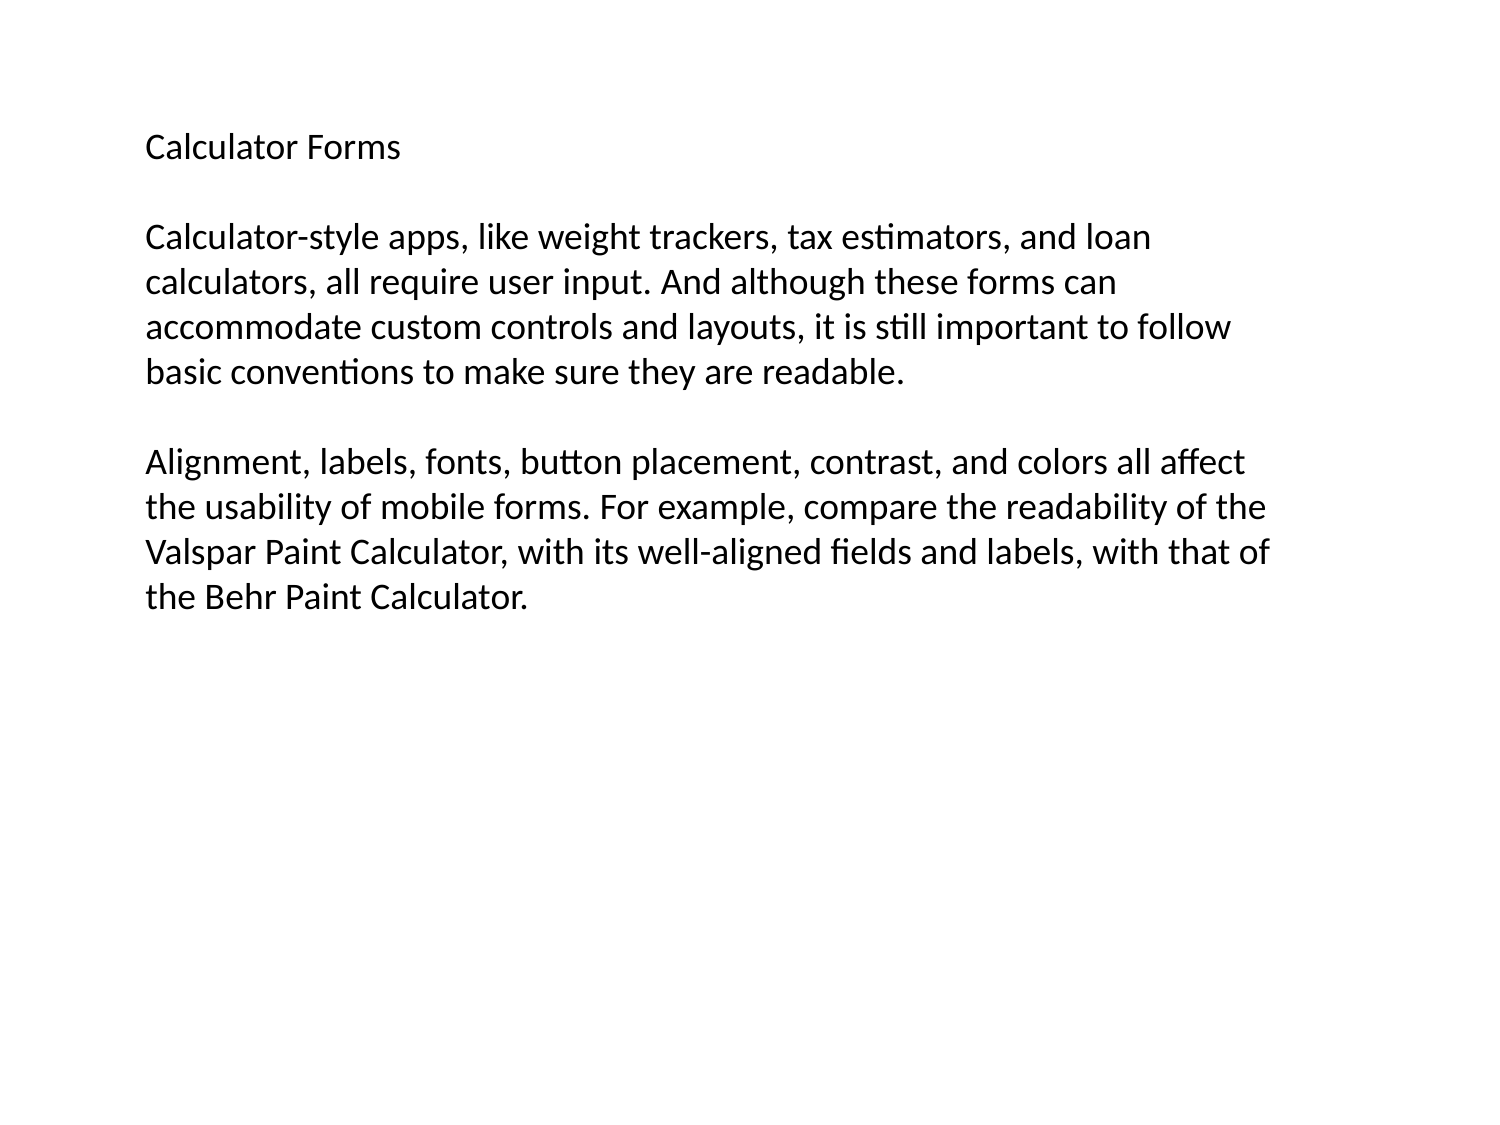

Calculator Forms

Calculator-style apps, like weight trackers, tax estimators, and loan calculators, all require user input. And although these forms can accommodate custom controls and layouts, it is still important to follow basic conventions to make sure they are readable.

Alignment, labels, fonts, button placement, contrast, and colors all affect the usability of mobile forms. For example, compare the readability of the Valspar Paint Calculator, with its well-aligned fields and labels, with that of the Behr Paint Calculator.